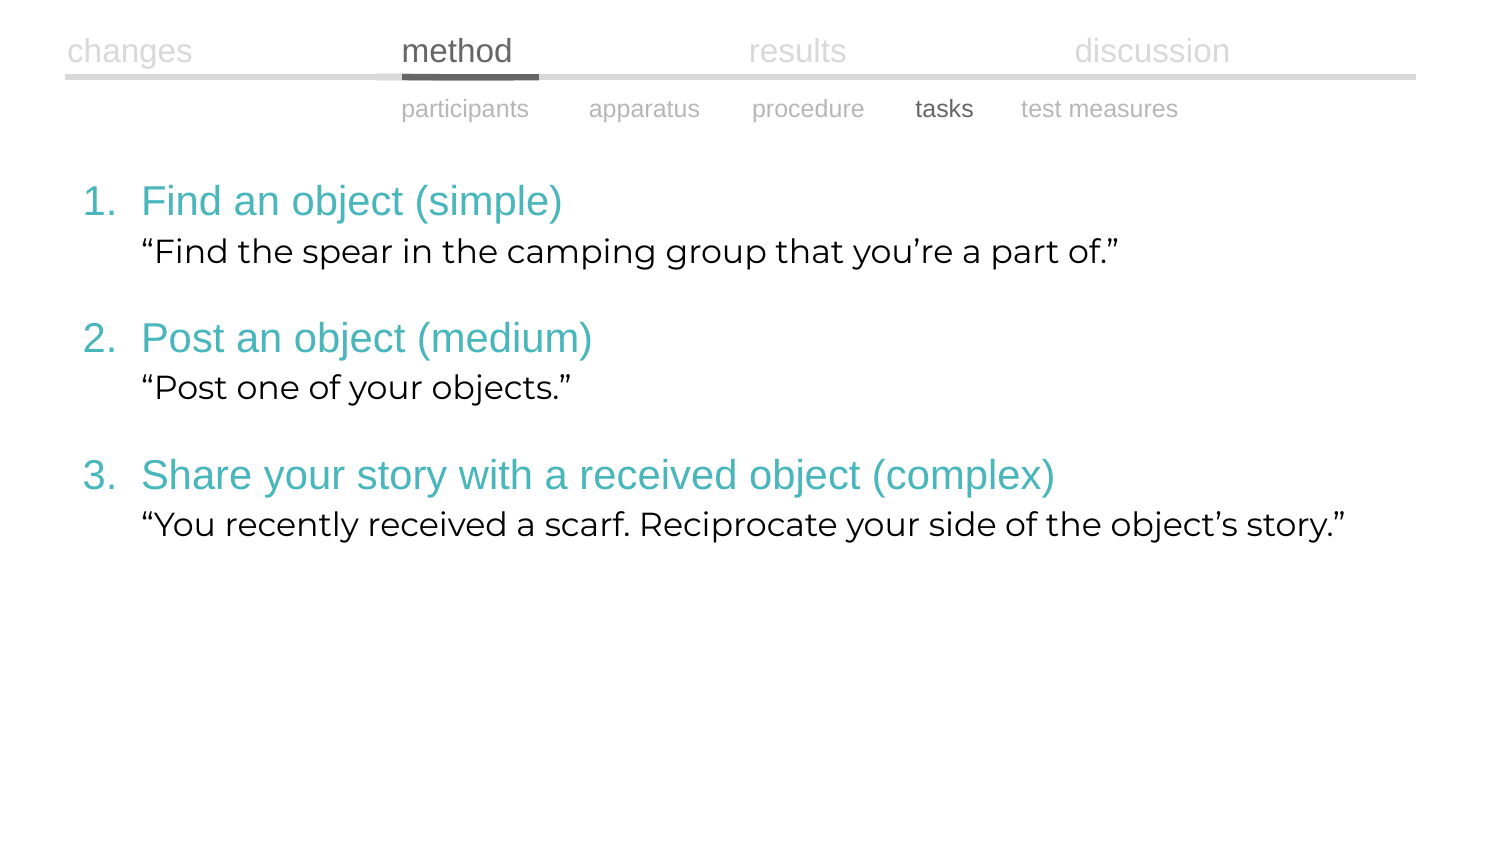

changes
method
results
discussion
participants
apparatus
procedure
tasks
test measures
Find an object (simple)
“Find the spear in the camping group that you’re a part of.”
Post an object (medium)
“Post one of your objects.”
Share your story with a received object (complex)
“You recently received a scarf. Reciprocate your side of the object’s story.”